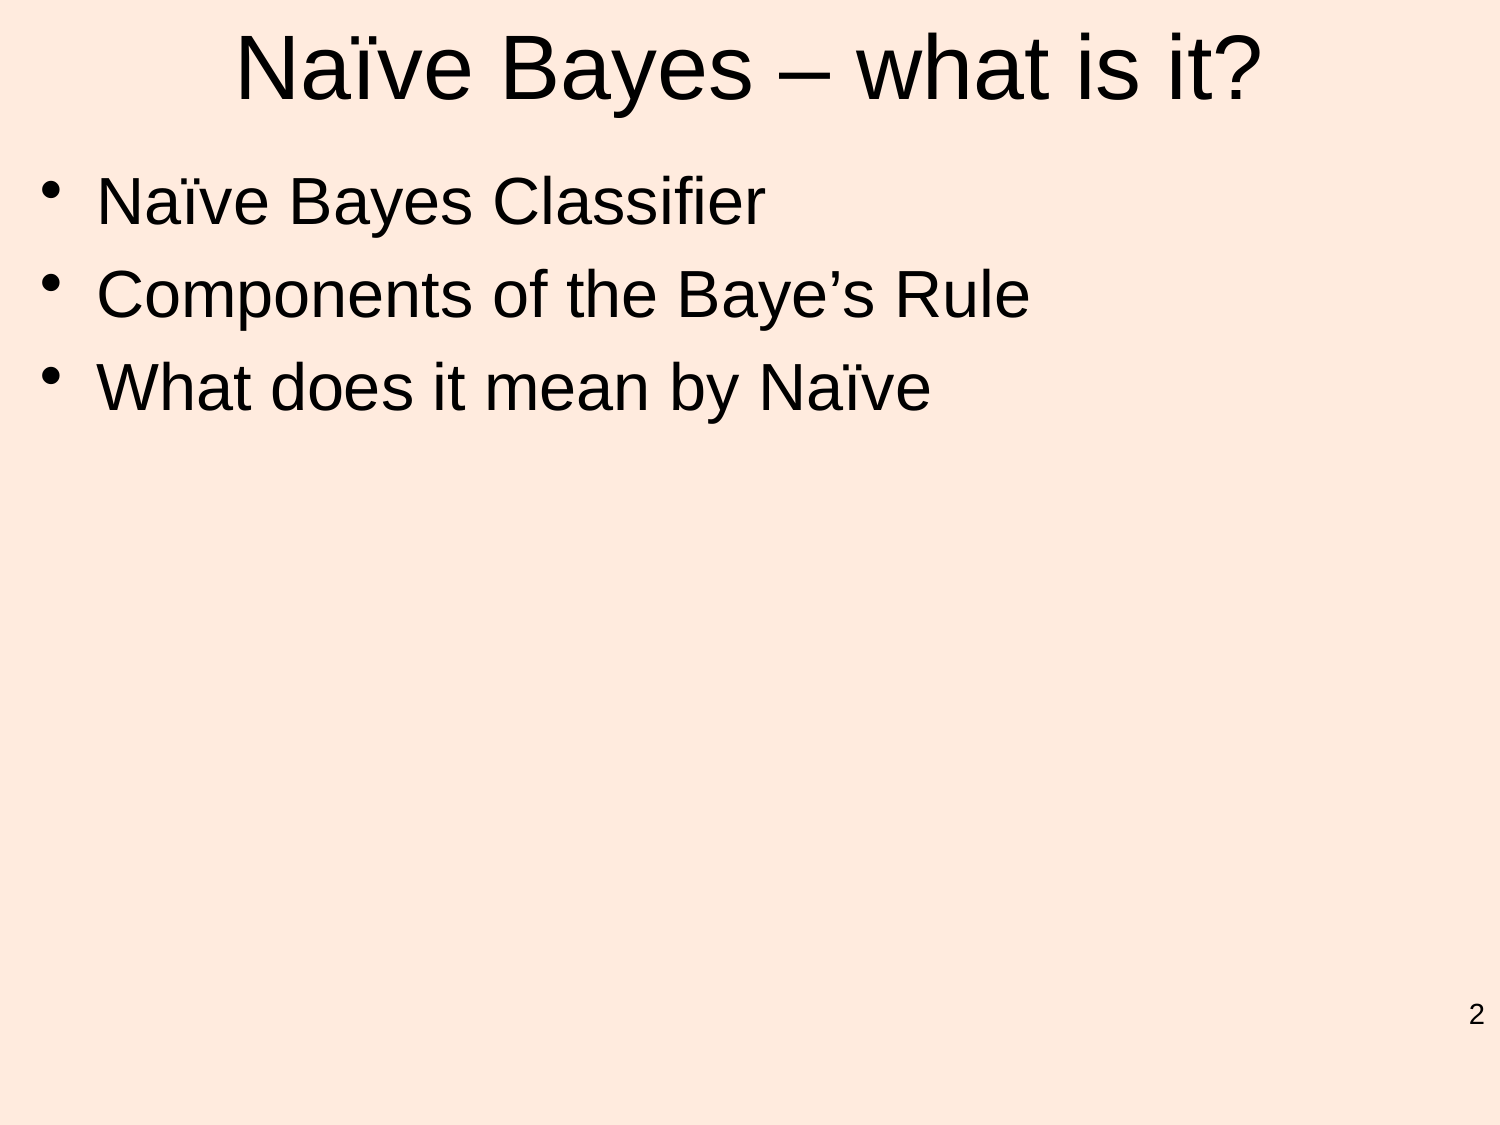

# Naïve Bayes – what is it?
Naïve Bayes Classifier
Components of the Baye’s Rule
What does it mean by Naïve
2